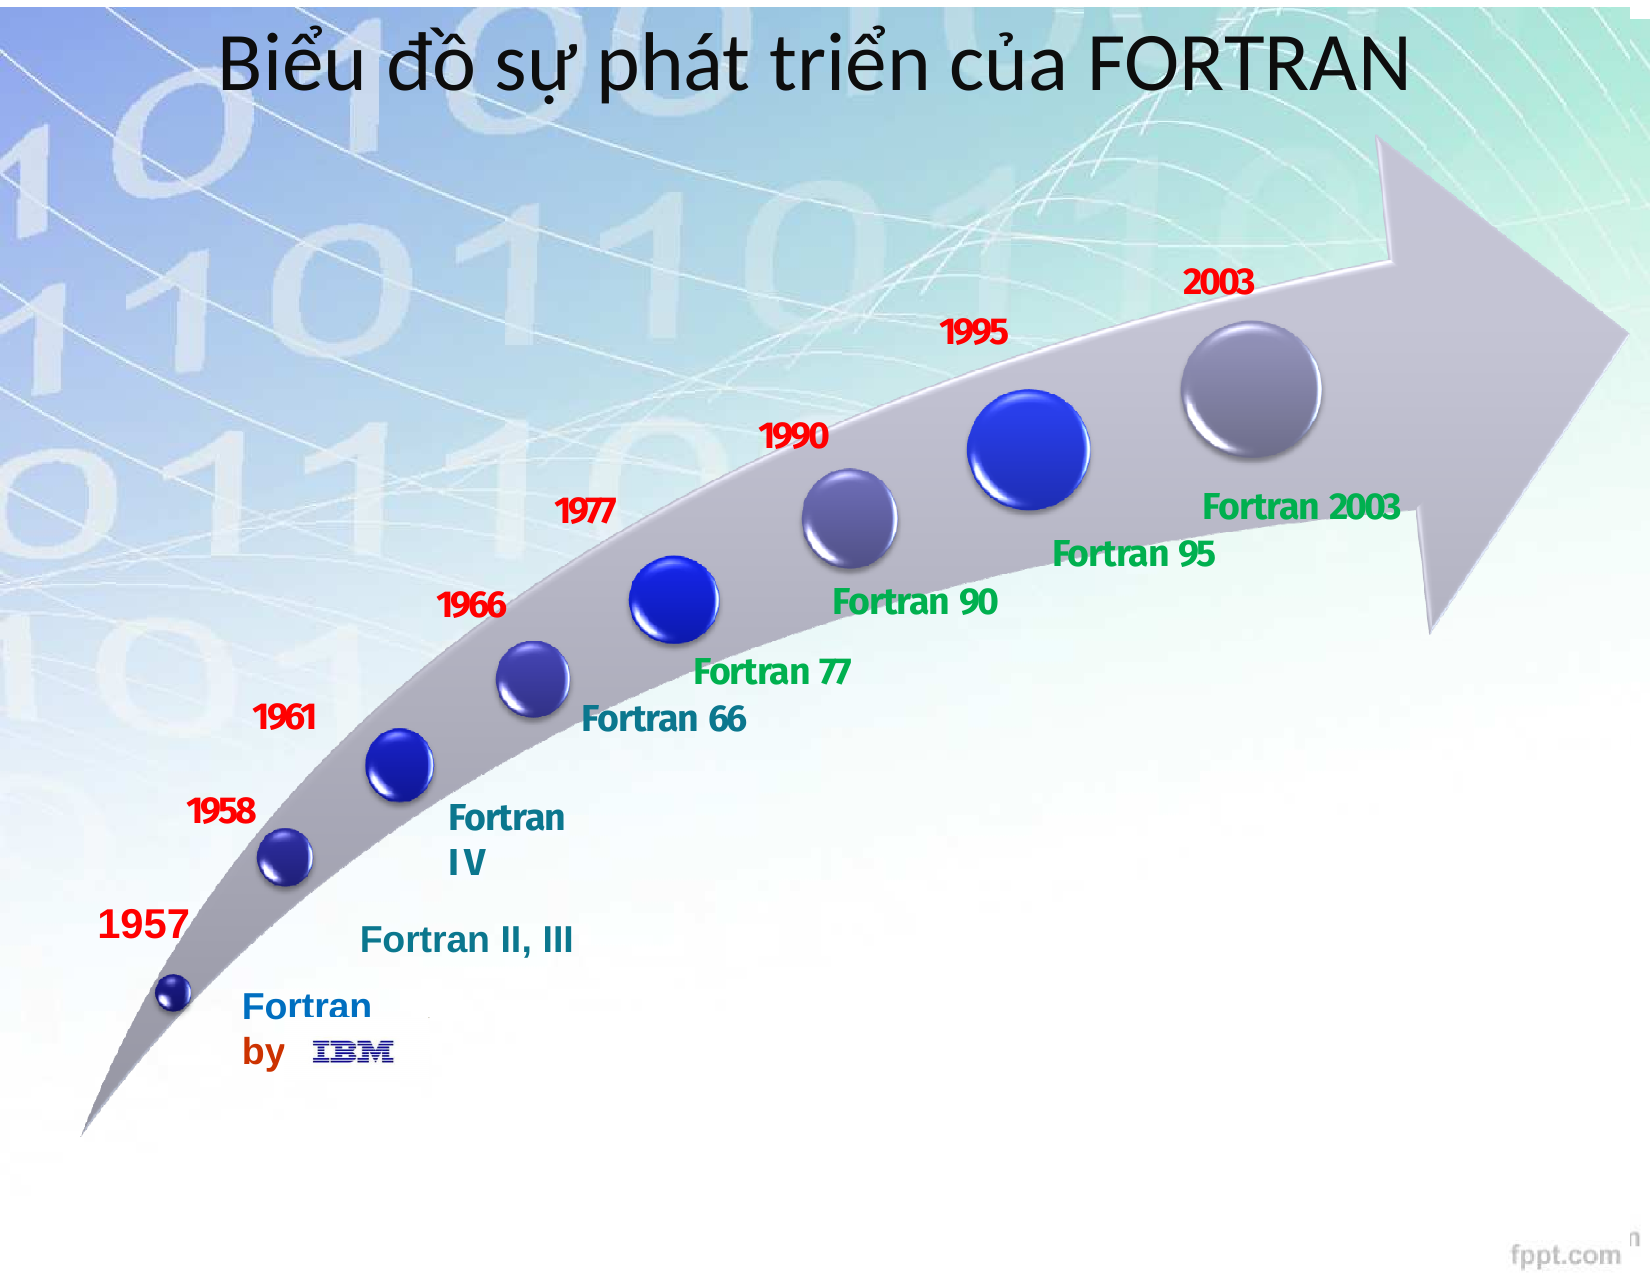

Biểu đồ sự phát triển của FORTRAN
# Giới thiệu
2003
1995
1990
                   Fortran 2003
Fortran 95

                    1977

1966
Fortran 90
              Fortran 77
Fortran 66
           1961

1958
Fortran IV
Fortran II, III
1957
Fortran by